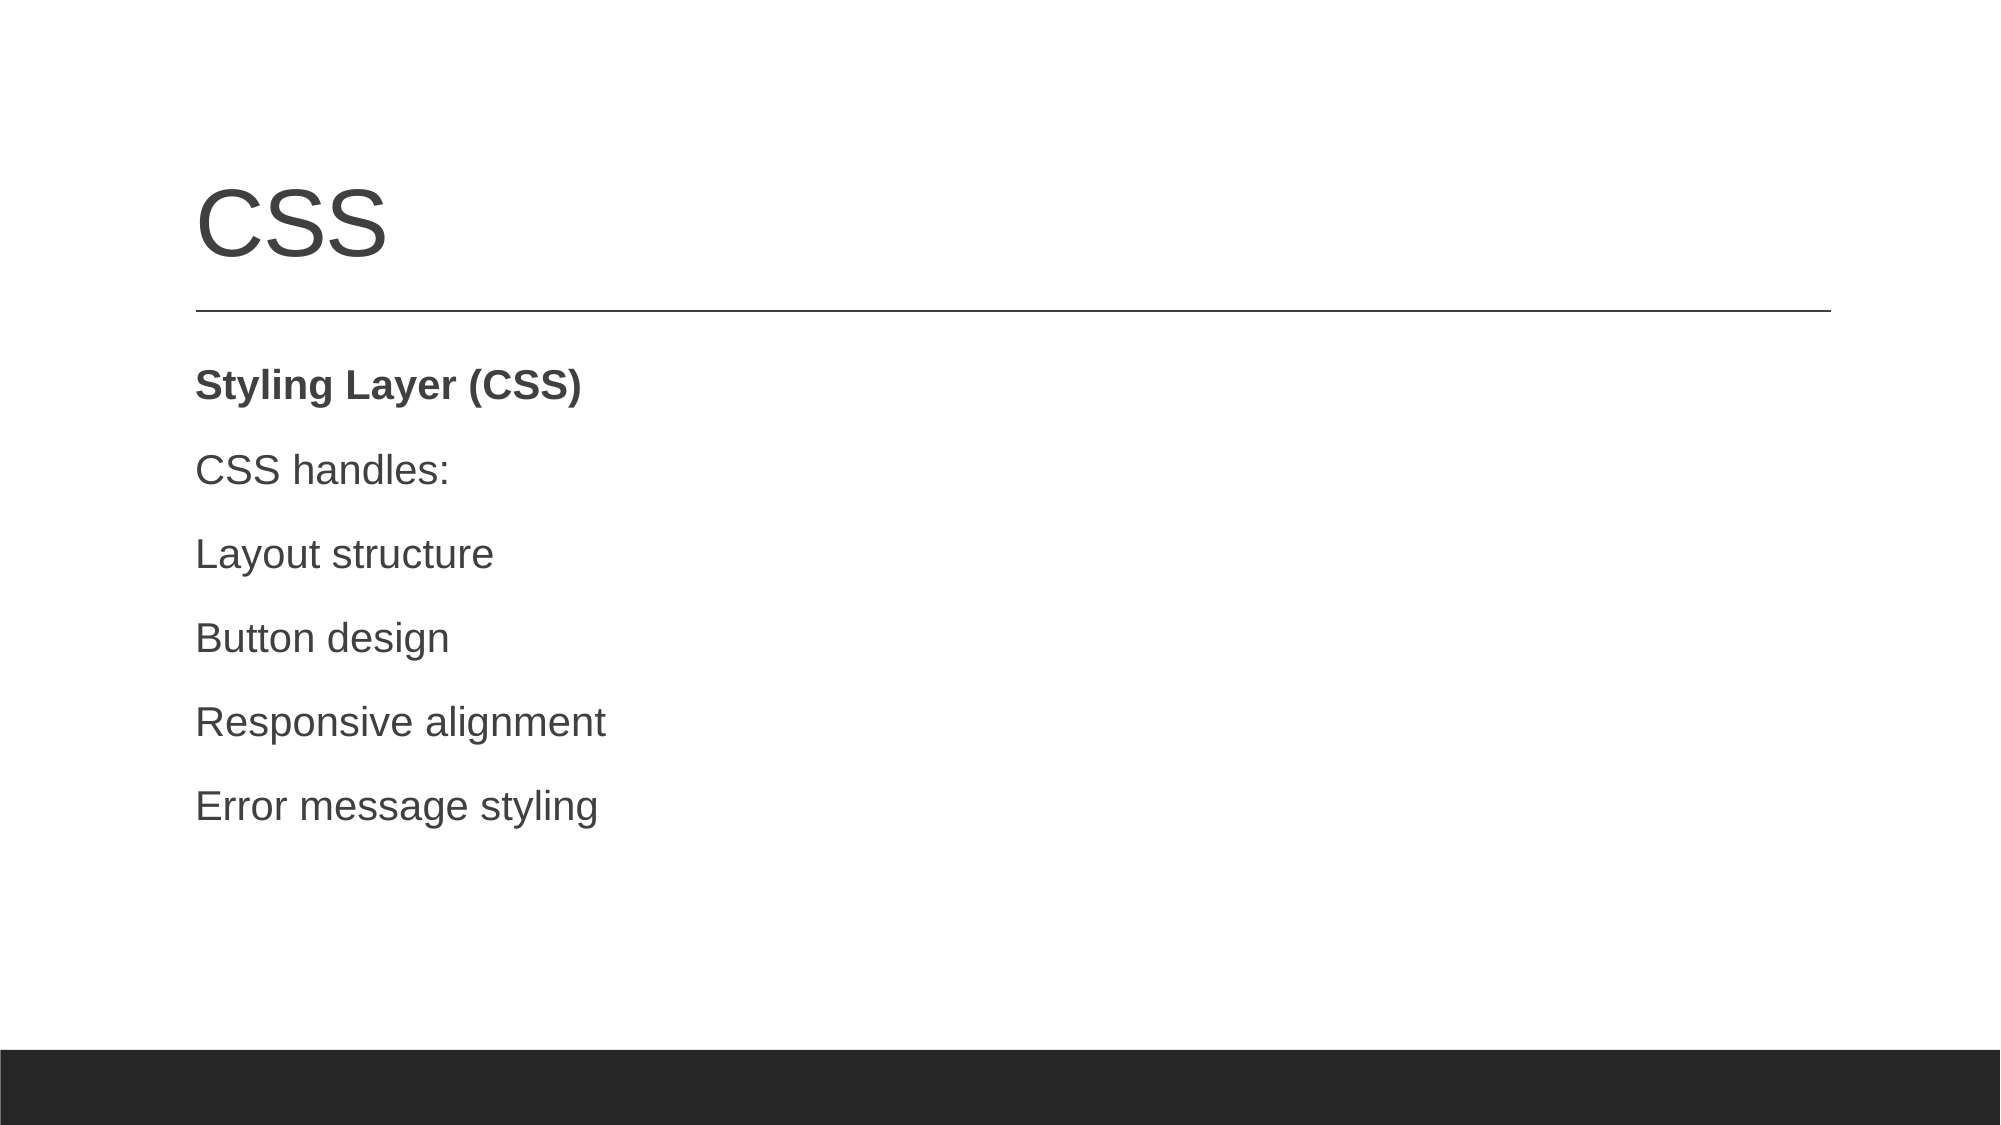

# CSS
Styling Layer (CSS)
CSS handles:
Layout structure
Button design
Responsive alignment
Error message styling